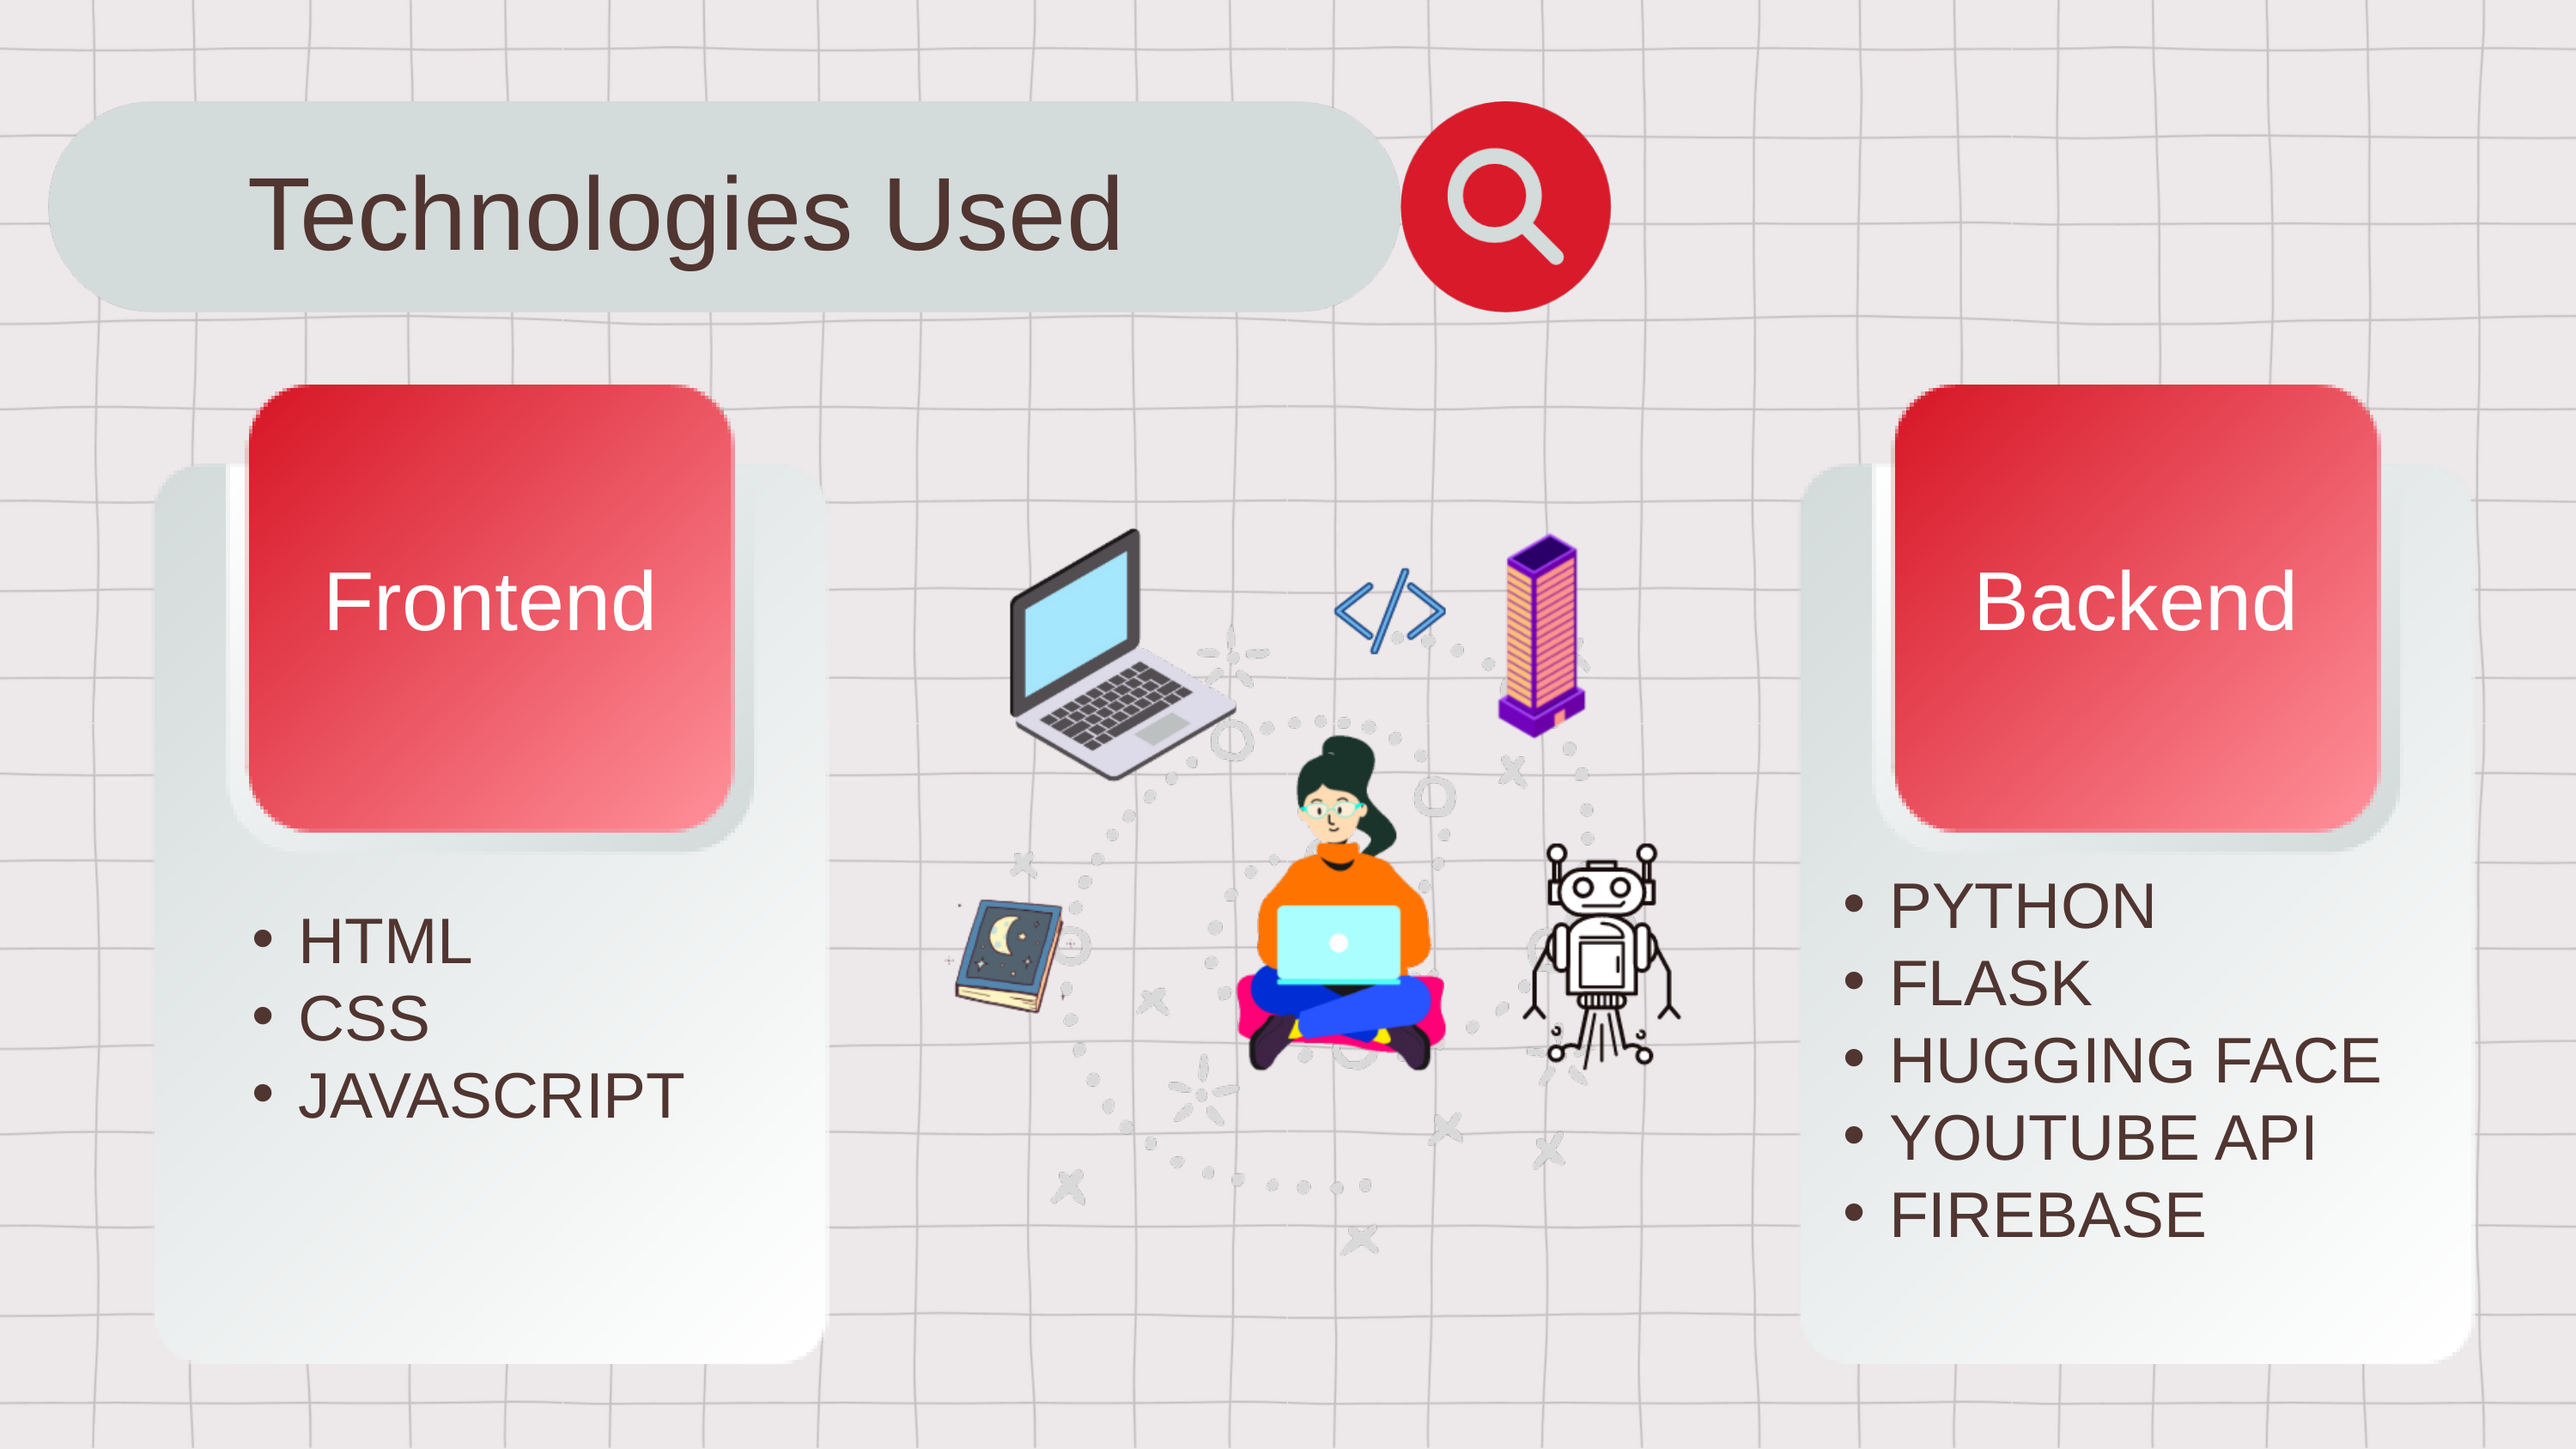

Technologies Used

Frontend
Backend
PYTHON
FLASK
HUGGING FACE
YOUTUBE API
FIREBASE
HTML
CSS
JAVASCRIPT